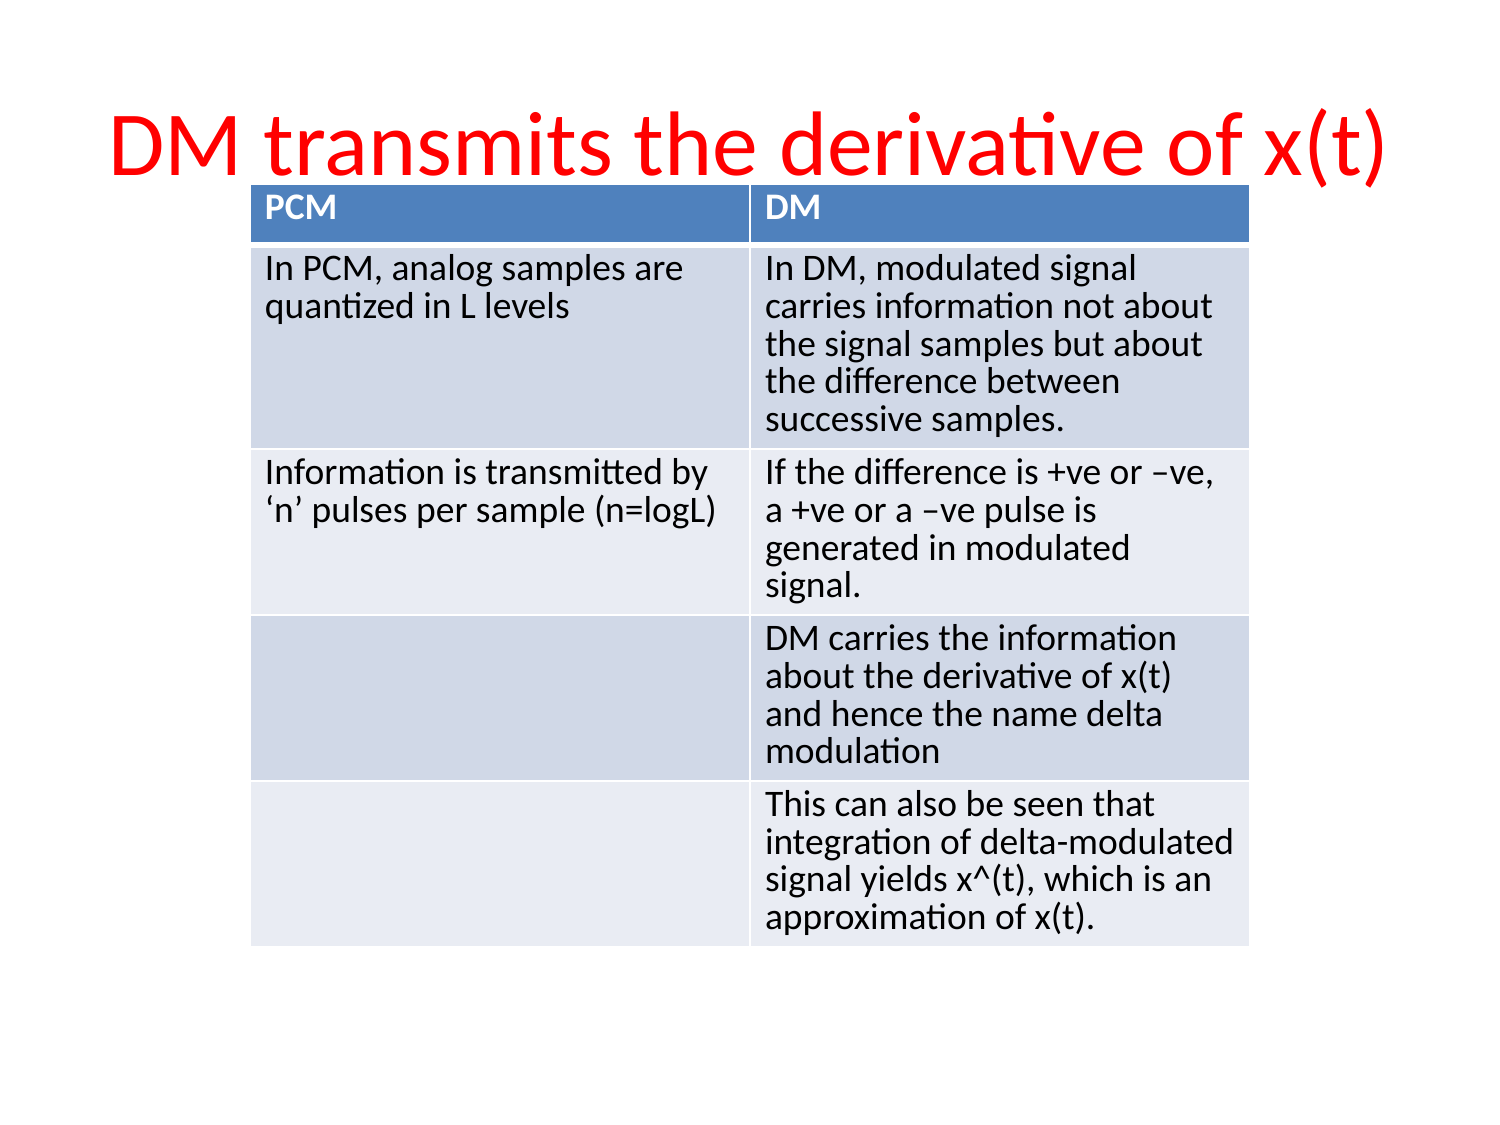

# DM transmits the derivative of x(t)
| PCM | DM |
| --- | --- |
| In PCM, analog samples are quantized in L levels | In DM, modulated signal carries information not about the signal samples but about the difference between successive samples. |
| Information is transmitted by ‘n’ pulses per sample (n=logL) | If the difference is +ve or –ve, a +ve or a –ve pulse is generated in modulated signal. |
|  | DM carries the information about the derivative of x(t) and hence the name delta modulation |
|  | This can also be seen that integration of delta-modulated signal yields x^(t), which is an approximation of x(t). |